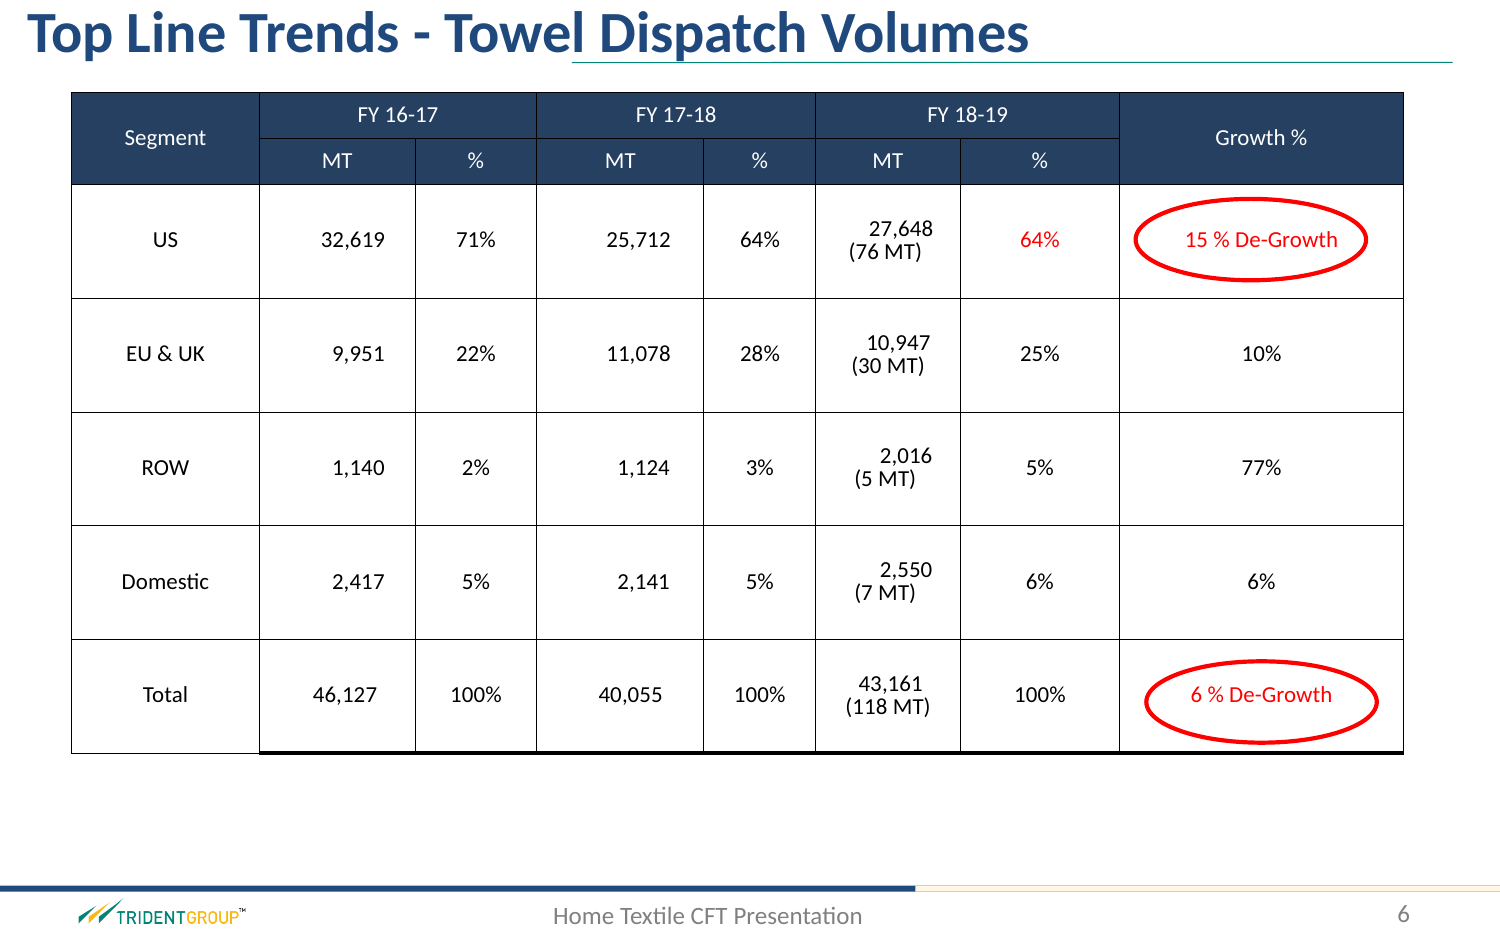

Top Line Trends - Towel Dispatch Volumes
| Segment | FY 16-17 |  | FY 17-18 |  | FY 18-19 |  | Growth % |
| --- | --- | --- | --- | --- | --- | --- | --- |
|  | MT | % | MT | % | MT | % |  |
| US | 32,619 | 71% | 25,712 | 64% | 27,648 (76 MT) | 64% | 15 % De-Growth |
| EU & UK | 9,951 | 22% | 11,078 | 28% | 10,947 (30 MT) | 25% | 10% |
| ROW | 1,140 | 2% | 1,124 | 3% | 2,016 (5 MT) | 5% | 77% |
| Domestic | 2,417 | 5% | 2,141 | 5% | 2,550 (7 MT) | 6% | 6% |
| Total | 46,127 | 100% | 40,055 | 100% | 43,161 (118 MT) | 100% | 6 % De-Growth |